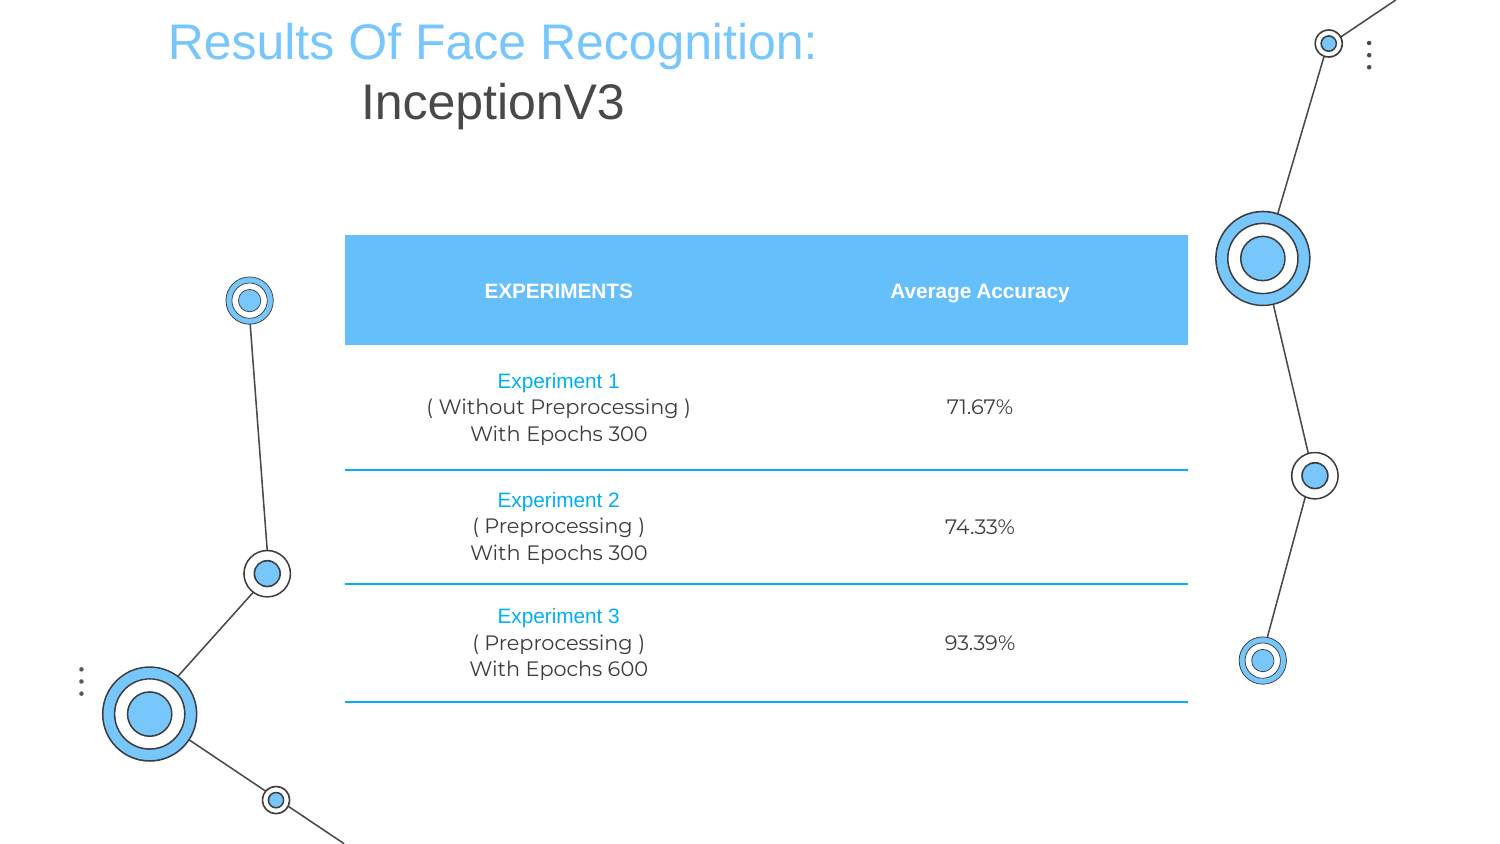

# Results Of Face Recognition: InceptionV3

| EXPERIMENTS | Average Accuracy |
| --- | --- |
| Experiment 1 ( Without Preprocessing ) With Epochs 300 | 71.67% |
| Experiment 2 ( Preprocessing ) With Epochs 300 | 74.33% |
| Experiment 3 ( Preprocessing ) With Epochs 600 | 93.39% |